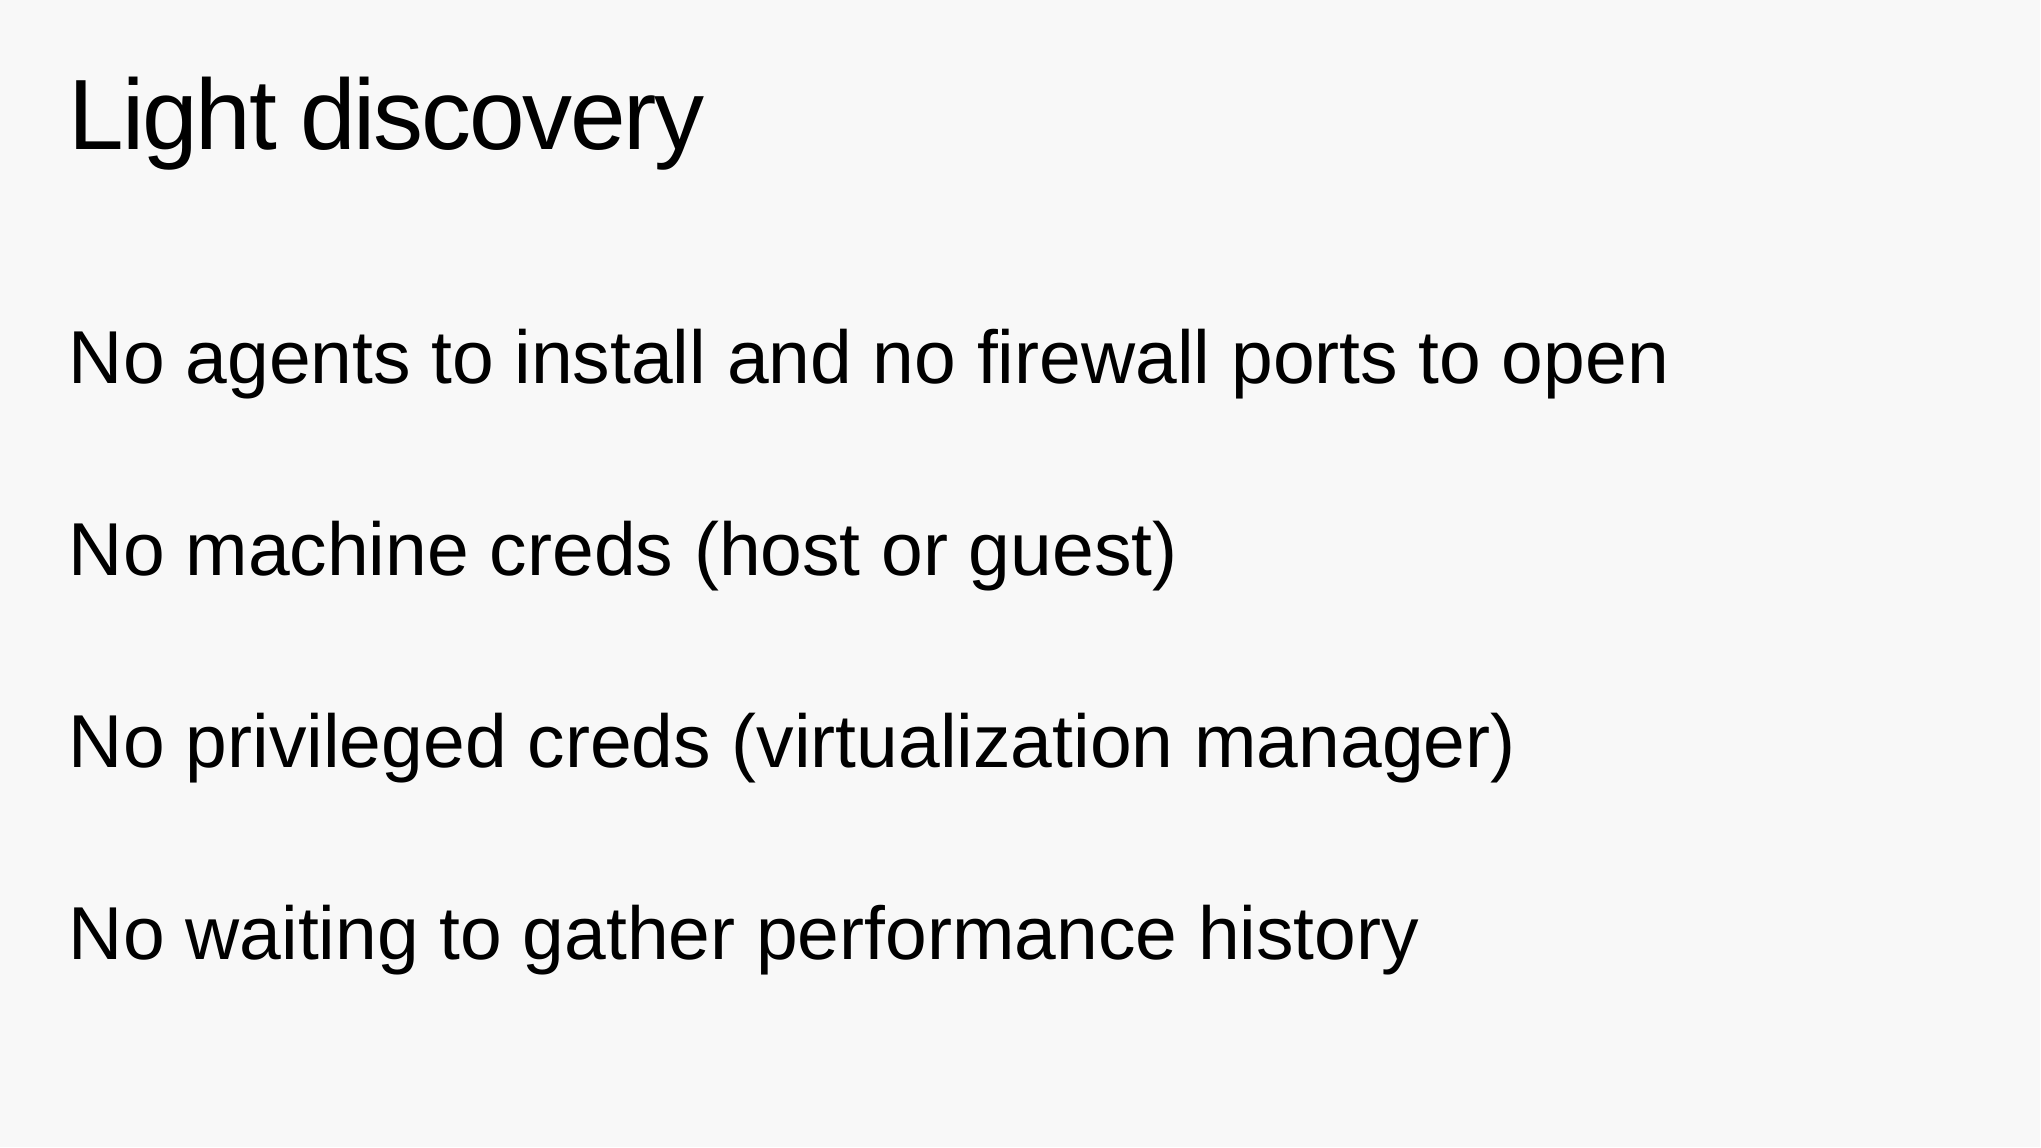

# Light discovery

No agents to install and no firewall ports to open

No machine creds (host or guest)

No privileged creds (virtualization manager)

No waiting to gather performance history